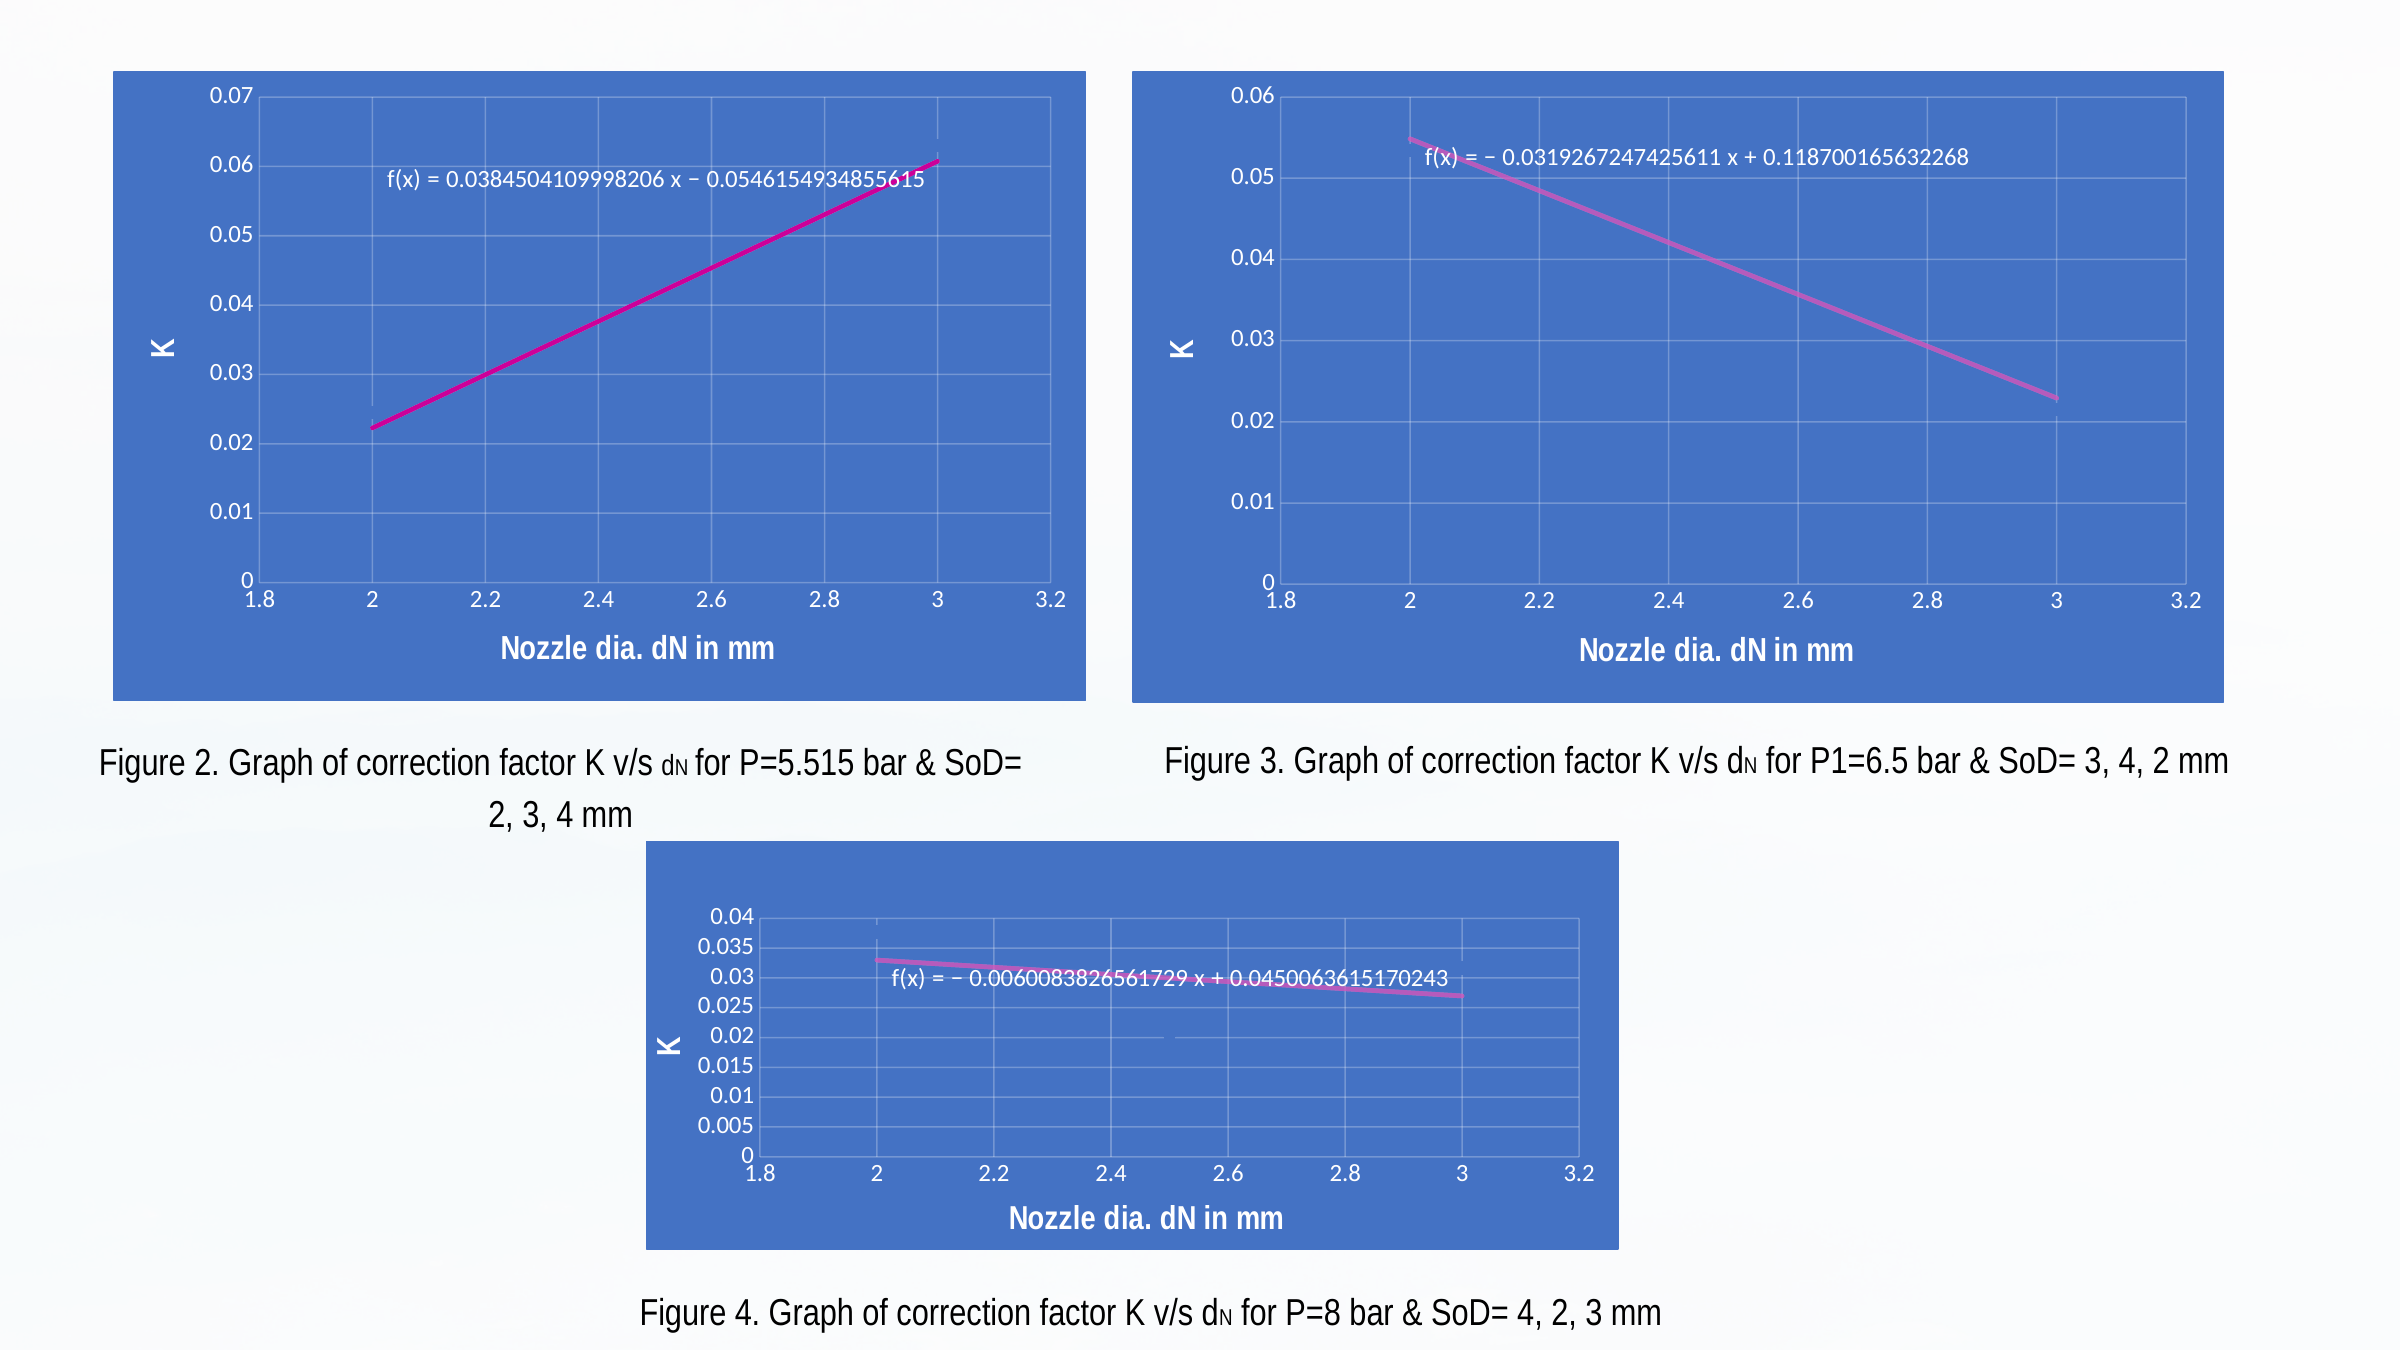

### Chart

| Category |  |
|---|---|

### Chart

| Category |  |
|---|---|
Figure 3. Graph of correction factor K v/s dN for P1=6.5 bar & SoD= 3, 4, 2 mm
Figure 2. Graph of correction factor K v/s dN for P=5.515 bar & SoD= 2, 3, 4 mm

### Chart

| Category |  |
|---|---|
Figure 4. Graph of correction factor K v/s dN for P=8 bar & SoD= 4, 2, 3 mm